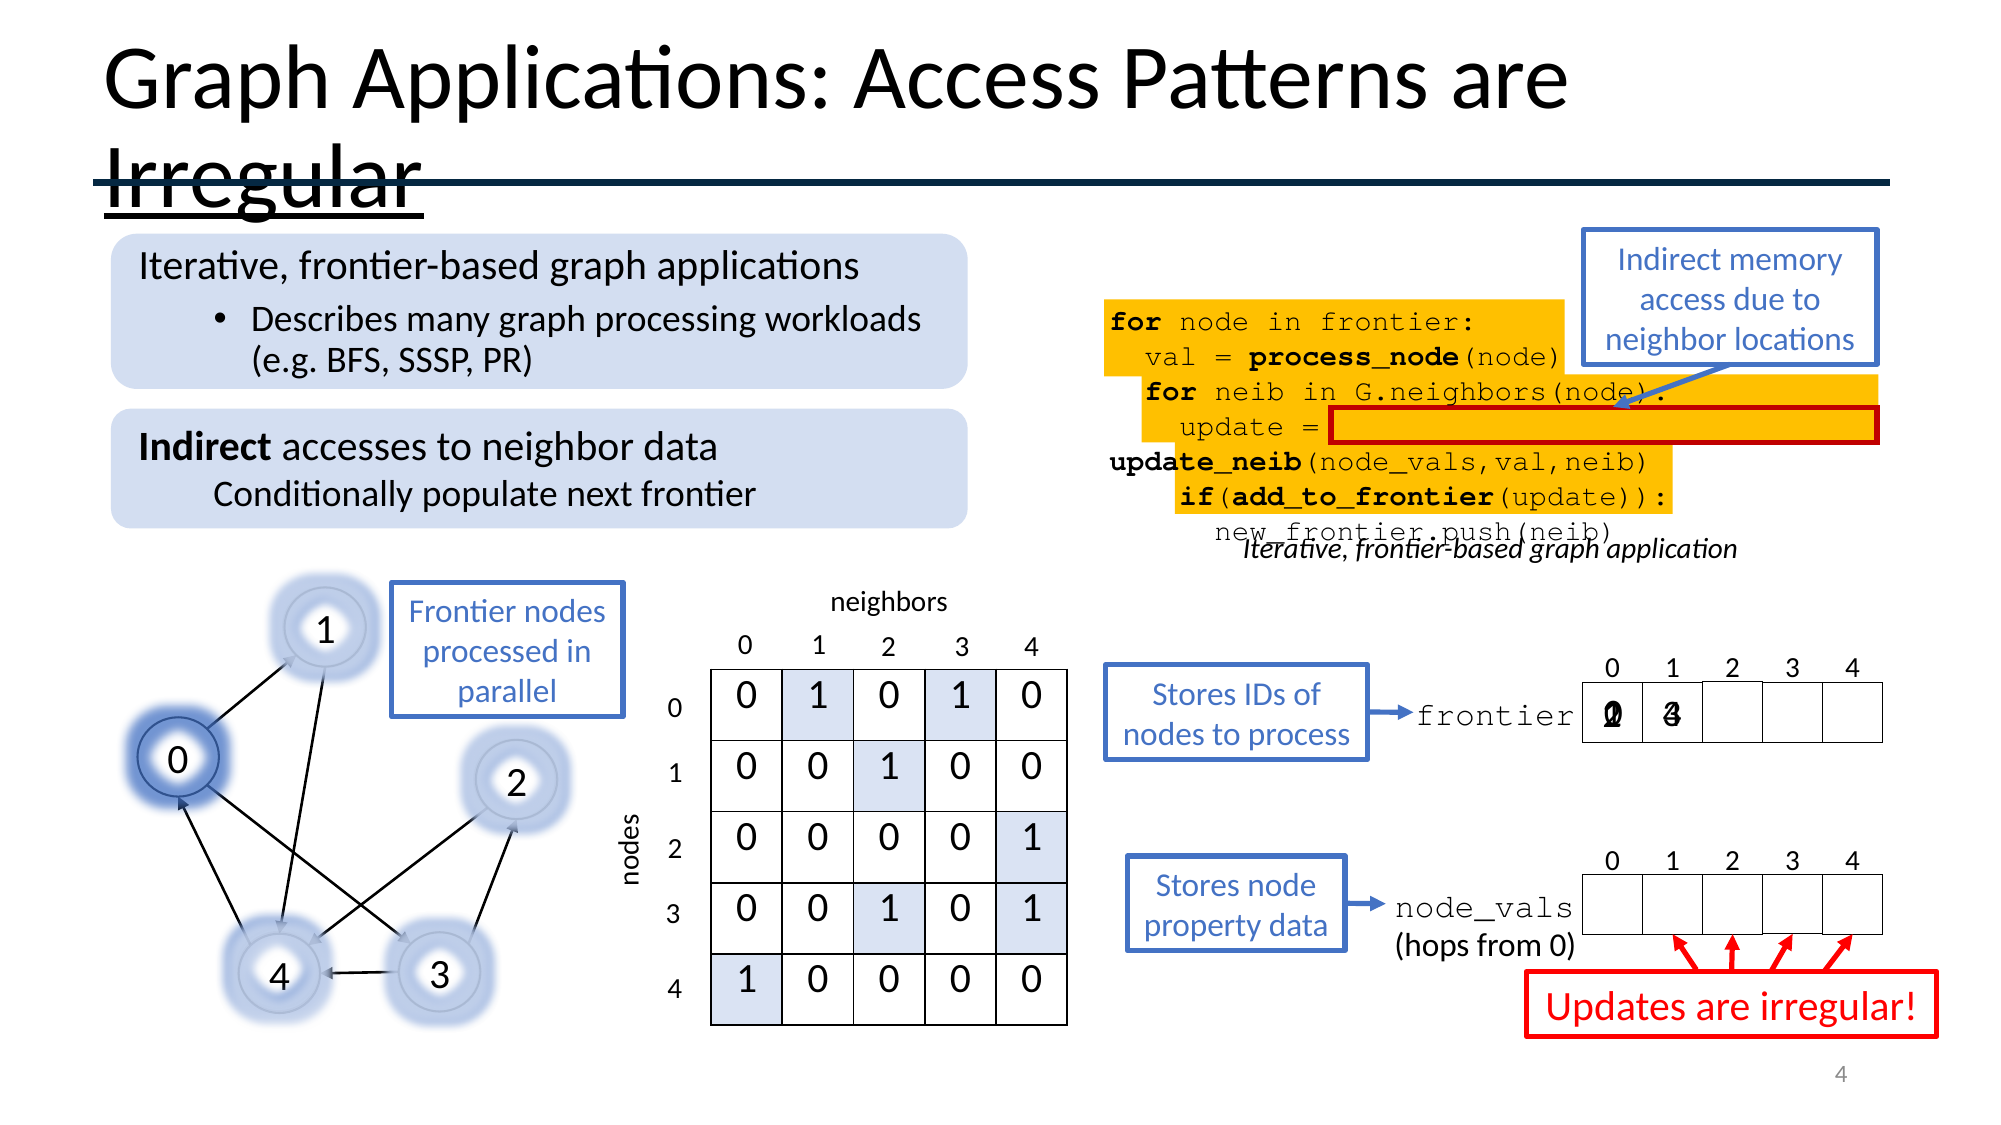

# Graph Applications: Access Patterns are Irregular
Indirect memory access due to neighbor locations

Iterative, frontier-based graph applications
Describes many graph processing workloads (e.g. BFS, SSSP, PR)
for node in frontier:
  val = process_node(node)
  for neib in G.neighbors(node):
    update = update_neib(node_vals,val,neib)
    if(add_to_frontier(update)):
      new_frontier.push(neib)

Indirect accesses to neighbor data
Conditionally populate next frontier

Iterative, frontier-based graph application
neighbors
Frontier nodes processed in parallel

1
0
2
3
4

0
1
2
4
3
0
1
2
3
4

frontier
0
1
2
3
4
1
0
1
2
2
node_vals
Stores IDs of nodes to process
| 0 | 1 | 0 | 1 | 0 |
| --- | --- | --- | --- | --- |
| 0 | 0 | 1 | 0 | 0 |
| 0 | 0 | 0 | 0 | 1 |
| 0 | 0 | 1 | 0 | 1 |
| 1 | 0 | 0 | 0 | 0 |
0
0
1
3
4
2

1
2
nodes
Stores node property data

3
(hops from 0)

4
Updates are irregular!
4